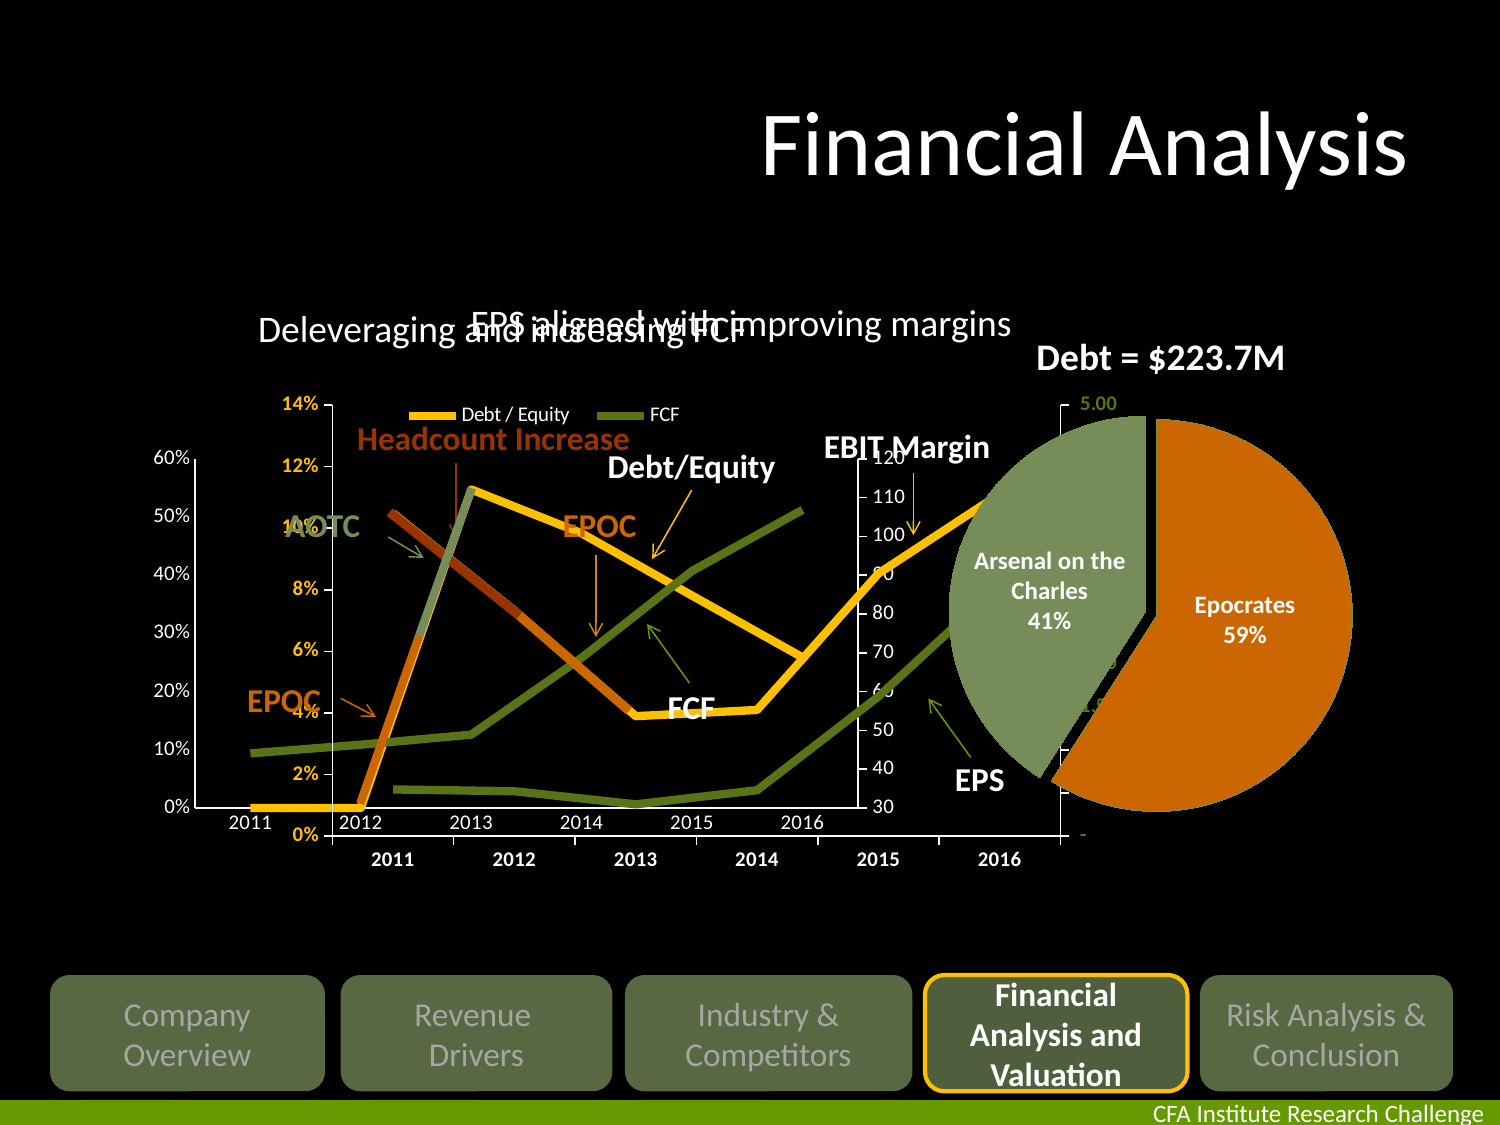

# Financial Analysis
EPS aligned with improving margins
Deleveraging and increasing FCF
Debt = $223.7M

### Chart

| Category |  |
|---|---|
| Epocrate  | 105.0 |
| Arsenal | 72.9 |

### Chart

| Category | Debt / Equity | FCF |
|---|---|---|
| 2011 | 0.0 | 44.07 |
| 2012 | 0.0 | 46.31 |
| 2013 | 0.547380498396273 | 48.89770896839951 |
| 2014 | 0.4719778400641717 | 68.71630771836067 |
| 2015 | 0.36492560254273115 | 91.10642356503386 |
| 2016 | 0.2587286169030695 | 106.8444454142375 |

### Chart

| Category | EBIT Margin | EPS |
|---|---|---|
| 2011 | 0.10483325978887087 | 0.54 |
| 2012 | 0.07319707012795101 | 0.52 |
| 2013 | 0.038935399781232276 | 0.36786237309372966 |
| 2014 | 0.040940425480513895 | 0.5310970776367928 |
| 2015 | 0.08531672521631736 | 1.6180997038584488 |
| 2016 | 0.11115892191918754 | 2.915726364055245 |
Headcount Increase
EBIT Margin
Debt/Equity
AOTC
EPOC
Arsenal on the Charles
41%
Epocrates
59%
EPOC
FCF
EPS
Company Overview
Revenue
Drivers
Industry & Competitors
Financial Analysis and Valuation
Risk Analysis & Conclusion

CFA Institute Research Challenge